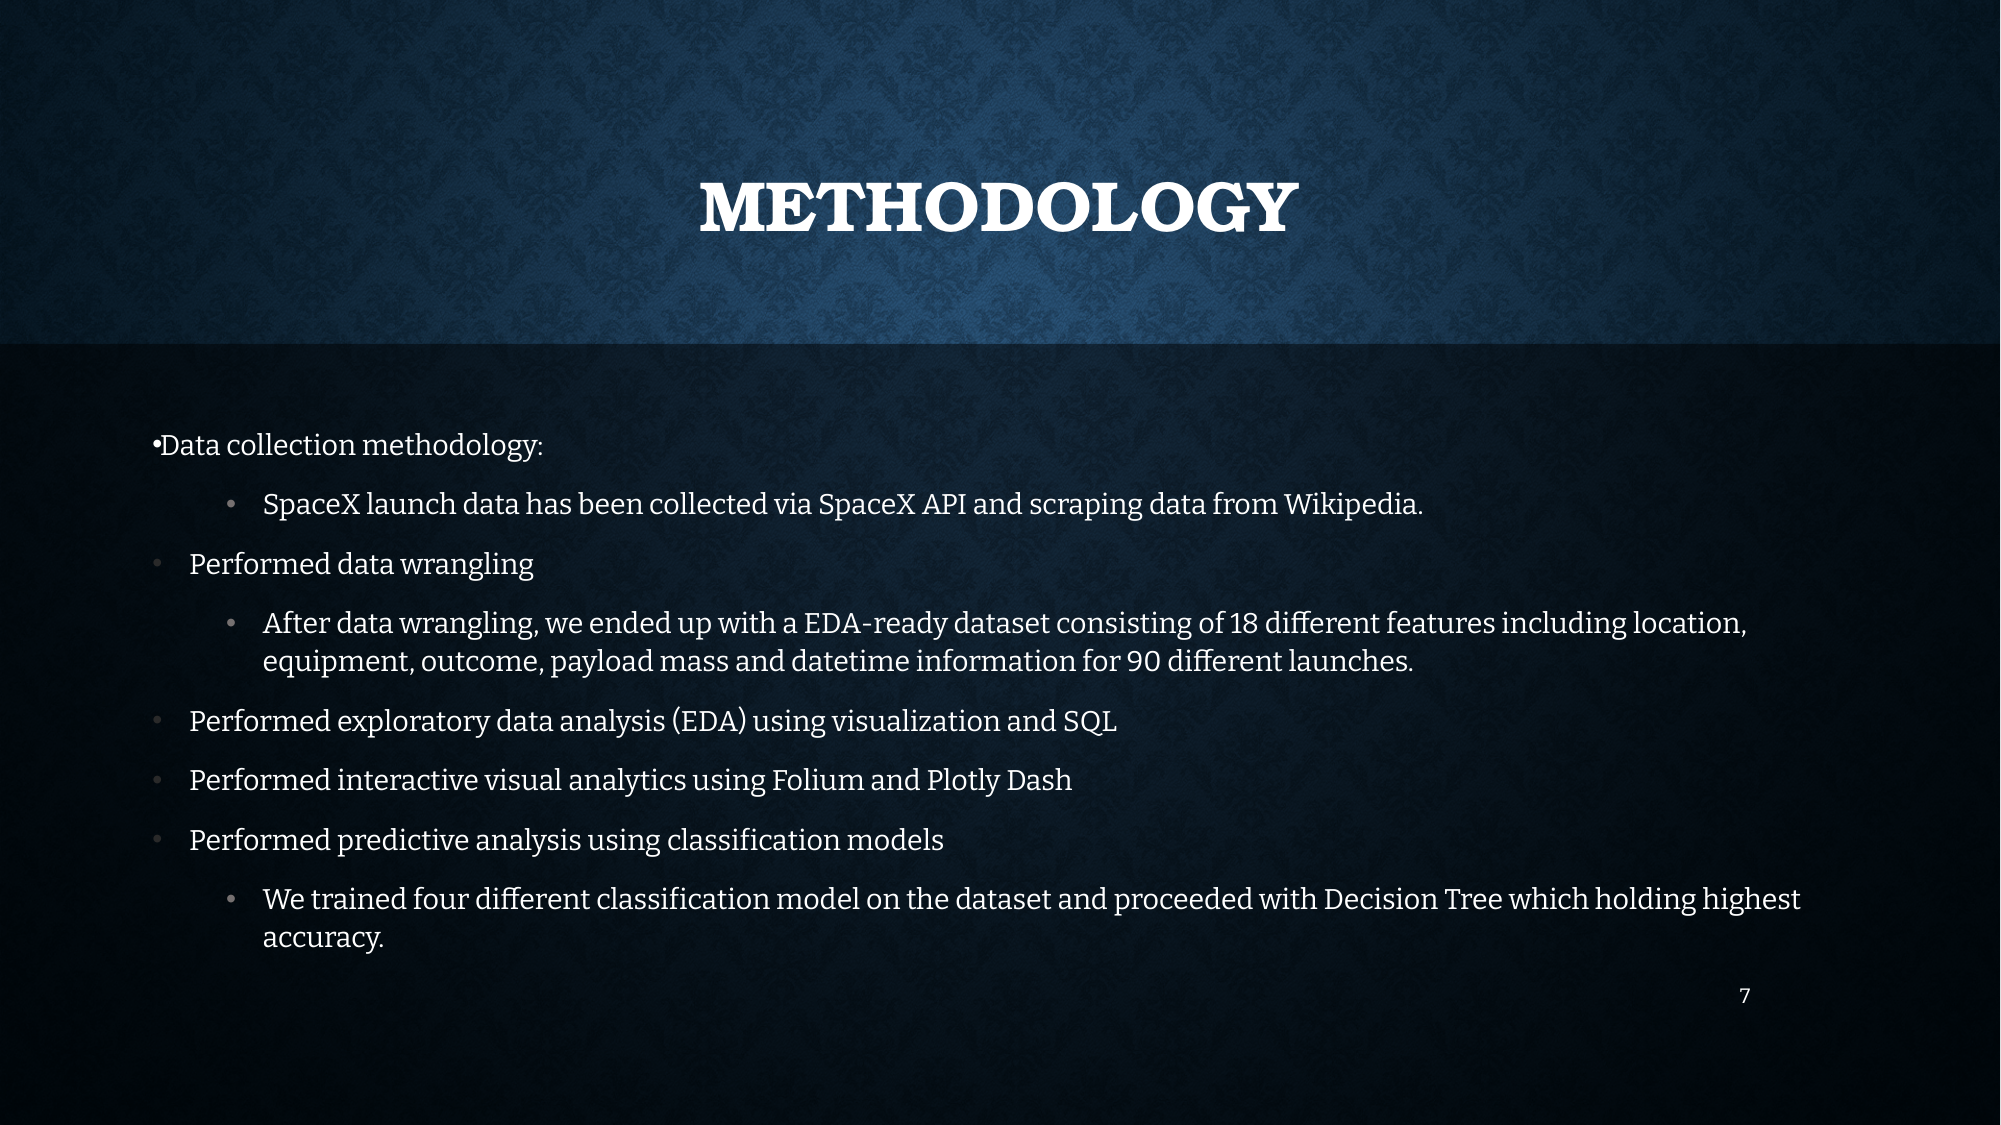

Methodology

Data collection methodology:
SpaceX launch data has been collected via SpaceX API and scraping data from Wikipedia.
Performed data wrangling
After data wrangling, we ended up with a EDA-ready dataset consisting of 18 different features including location, equipment, outcome, payload mass and datetime information for 90 different launches.
Performed exploratory data analysis (EDA) using visualization and SQL
Performed interactive visual analytics using Folium and Plotly Dash
Performed predictive analysis using classification models
We trained four different classification model on the dataset and proceeded with Decision Tree which holding highest accuracy.

7